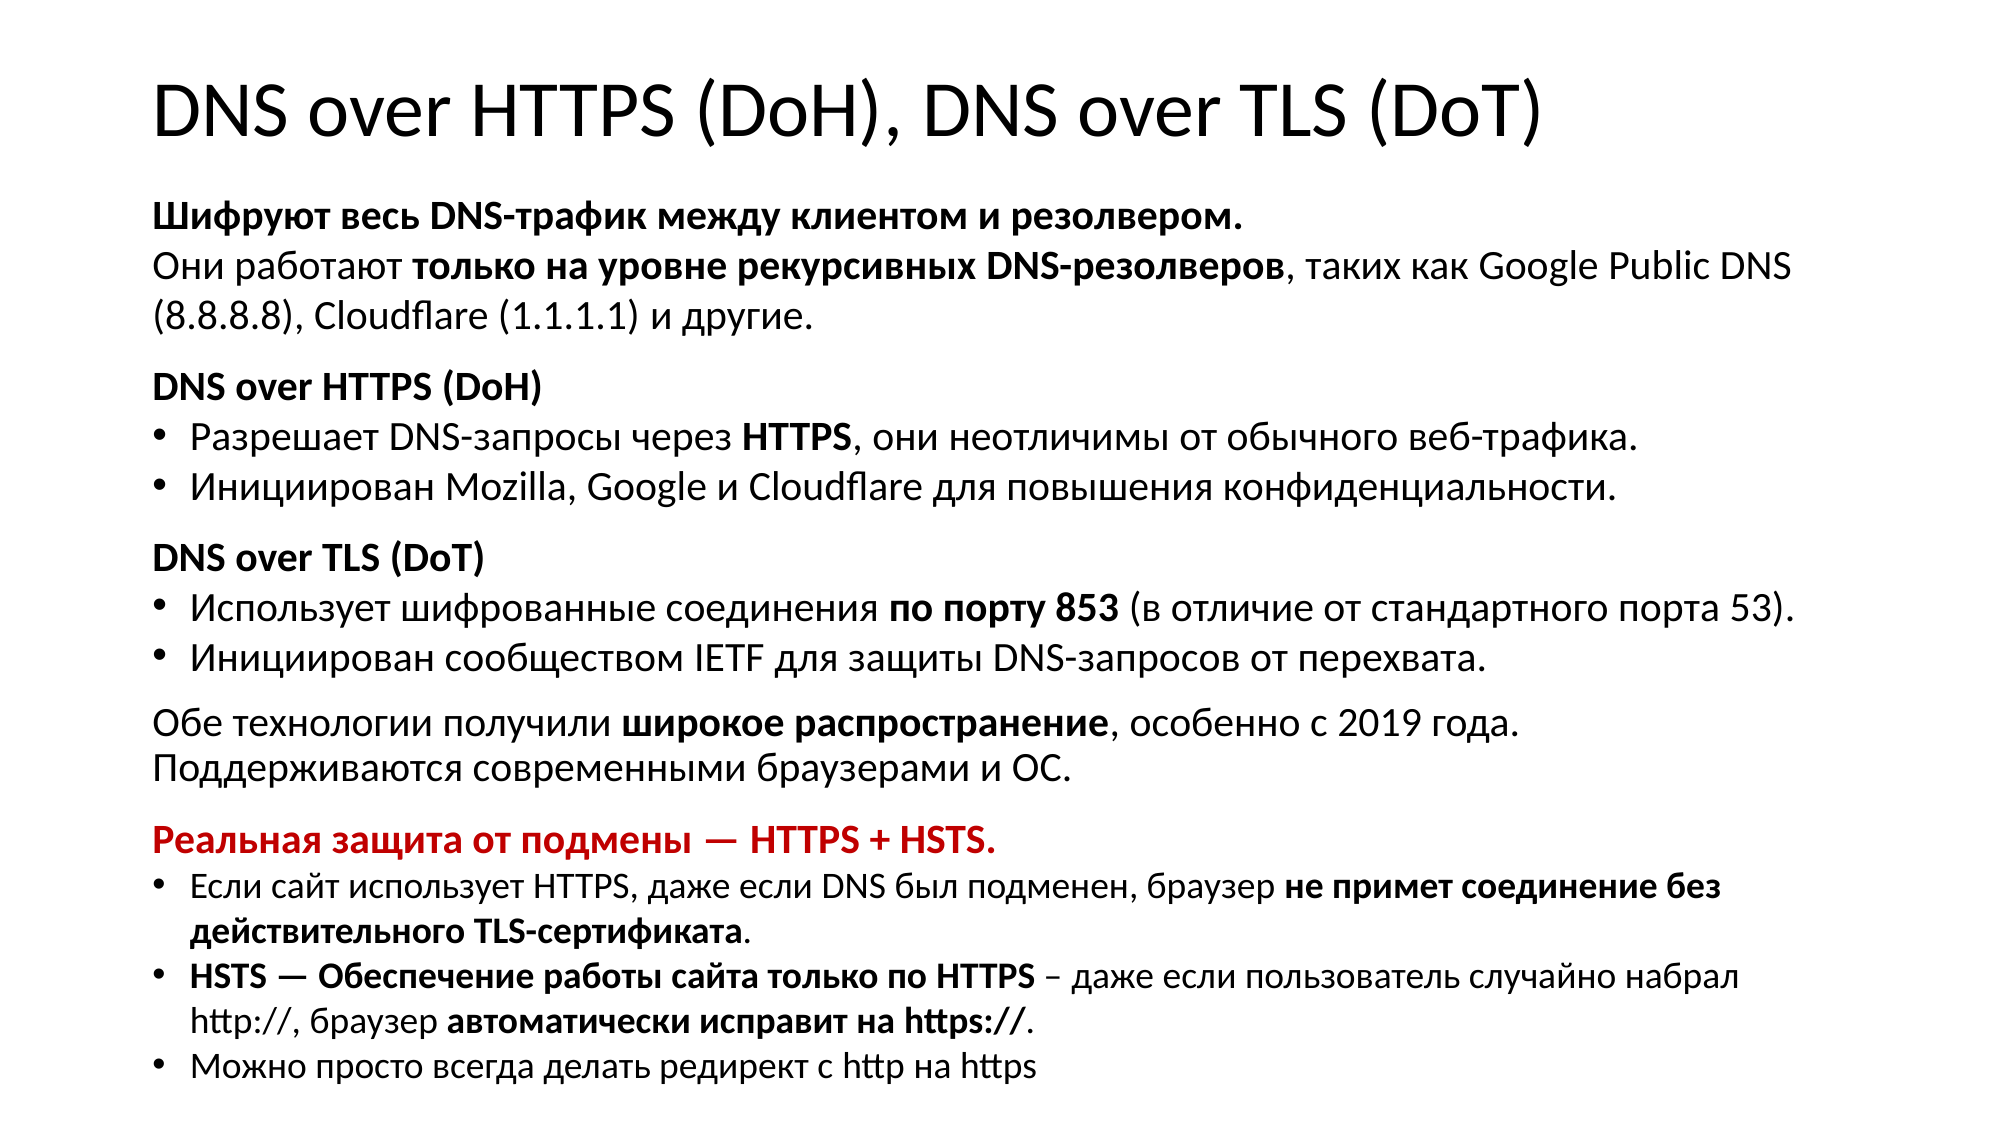

# DNS over HTTPS (DoH), DNS over TLS (DoT)
Шифруют весь DNS-трафик между клиентом и резолвером.
Они работают только на уровне рекурсивных DNS-резолверов, таких как Google Public DNS (8.8.8.8), Cloudflare (1.1.1.1) и другие.
DNS over HTTPS (DoH)
Разрешает DNS-запросы через HTTPS, они неотличимы от обычного веб-трафика.
Инициирован Mozilla, Google и Cloudflare для повышения конфиденциальности.
DNS over TLS (DoT)
Использует шифрованные соединения по порту 853 (в отличие от стандартного порта 53).
Инициирован сообществом IETF для защиты DNS-запросов от перехвата.
Обе технологии получили широкое распространение, особенно с 2019 года.
Поддерживаются современными браузерами и ОС.
Реальная защита от подмены — HTTPS + HSTS.
Если сайт использует HTTPS, даже если DNS был подменен, браузер не примет соединение без действительного TLS-сертификата.
HSTS — Обеспечение работы сайта только по HTTPS – даже если пользователь случайно набрал http://, браузер автоматически исправит на https://.
Можно просто всегда делать редирект с http на https